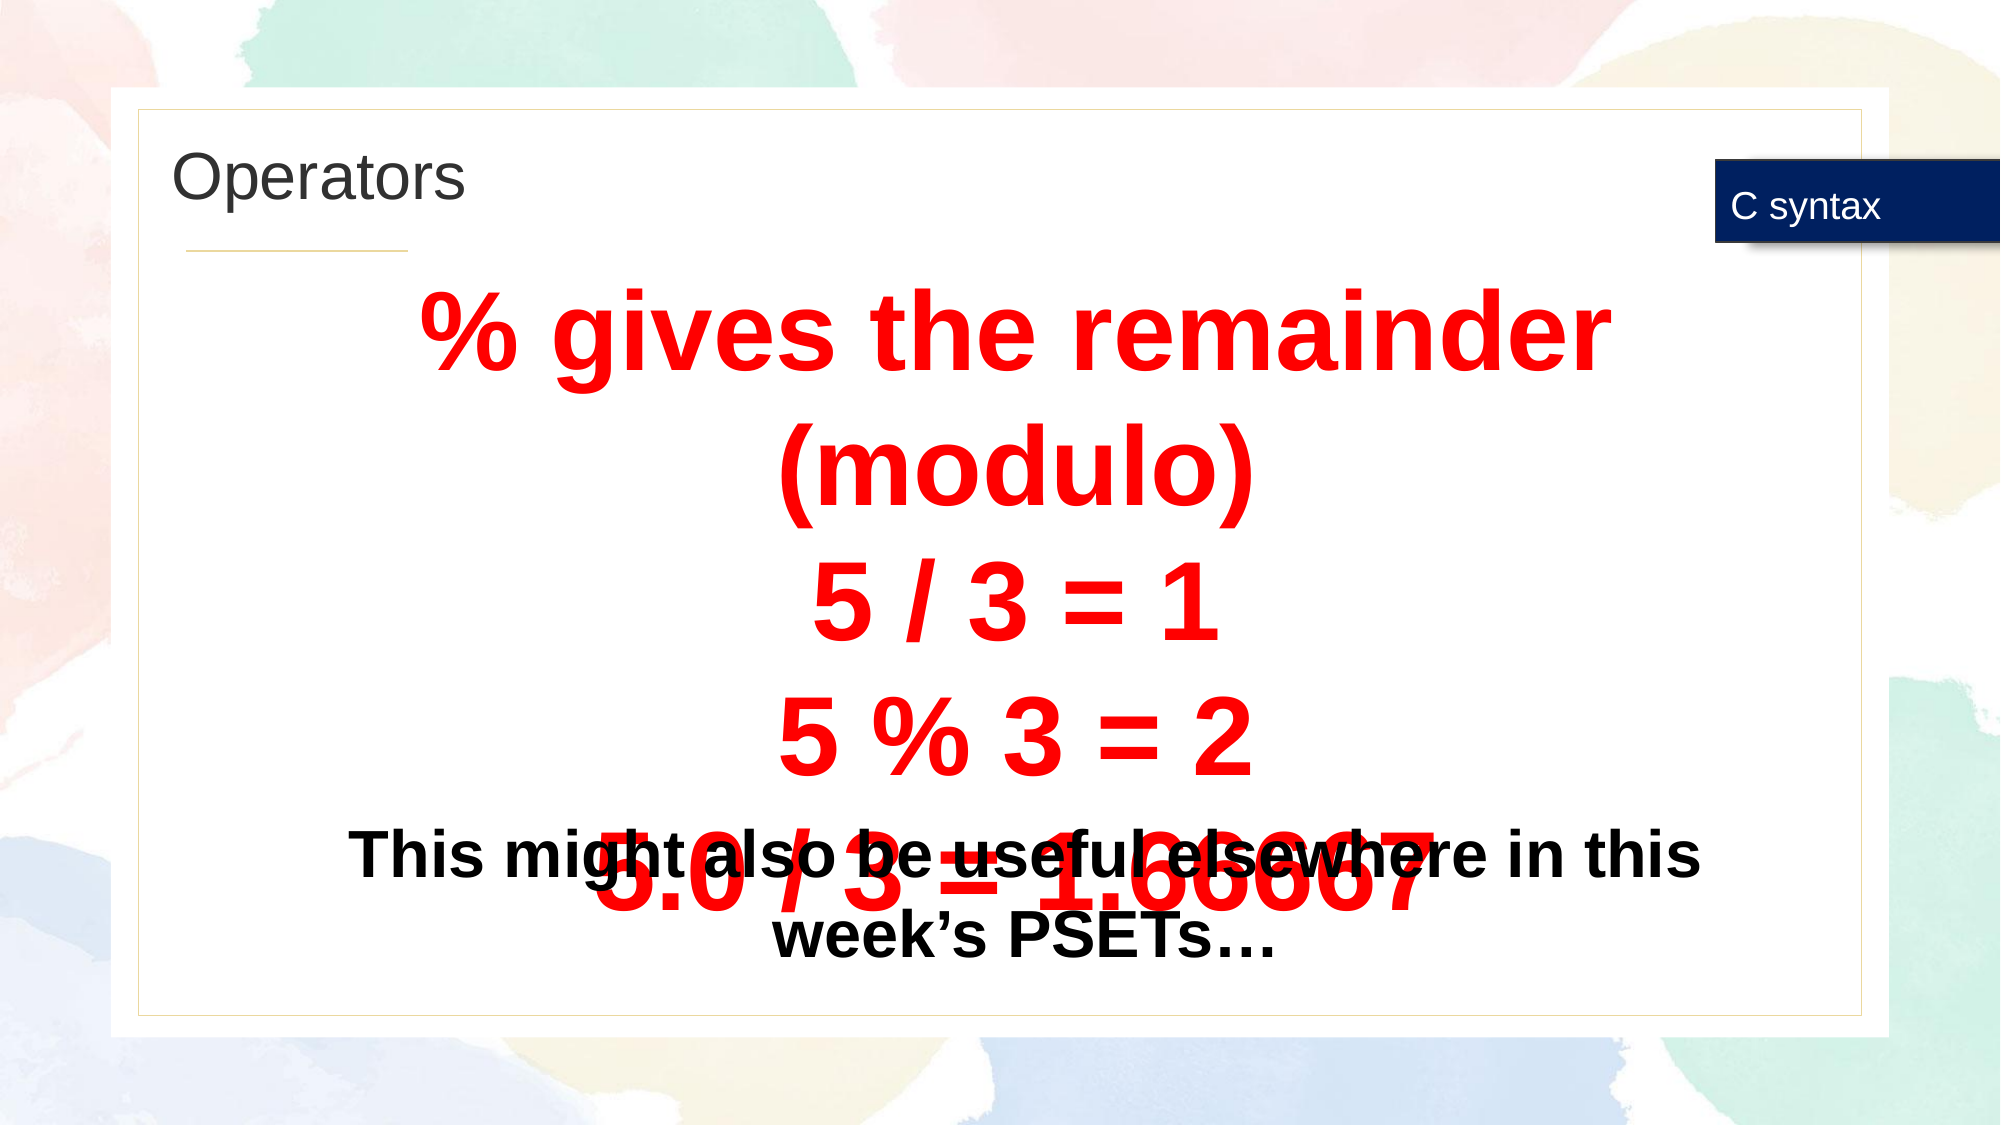

# Operators
C syntax
% gives the remainder (modulo)
5 / 3 = 1
5 % 3 = 2
5.0 / 3 = 1.66667
This might also be useful elsewhere in this week’s PSETs…